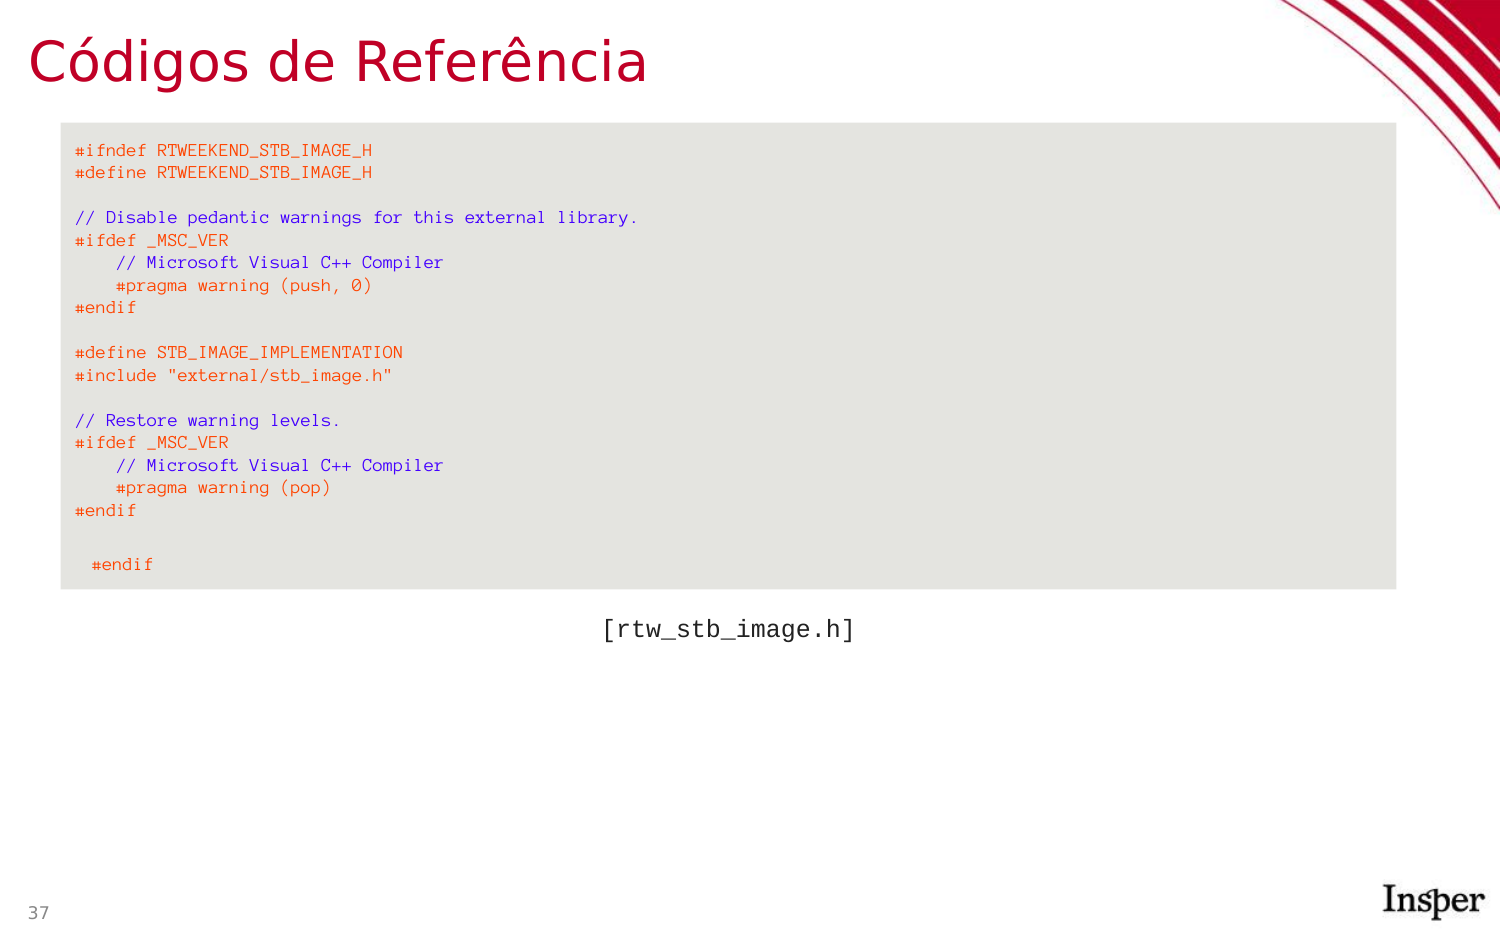

# Códigos de Referência
#ifndef RTWEEKEND_STB_IMAGE_H
#define RTWEEKEND_STB_IMAGE_H

// Disable pedantic warnings for this external library.
#ifdef _MSC_VER
    // Microsoft Visual C++ Compiler
    #pragma warning (push, 0)
#endif

#define STB_IMAGE_IMPLEMENTATION
#include "external/stb_image.h"

// Restore warning levels.
#ifdef _MSC_VER
    // Microsoft Visual C++ Compiler
    #pragma warning (pop)
#endif

#endif
[rtw_stb_image.h]
37